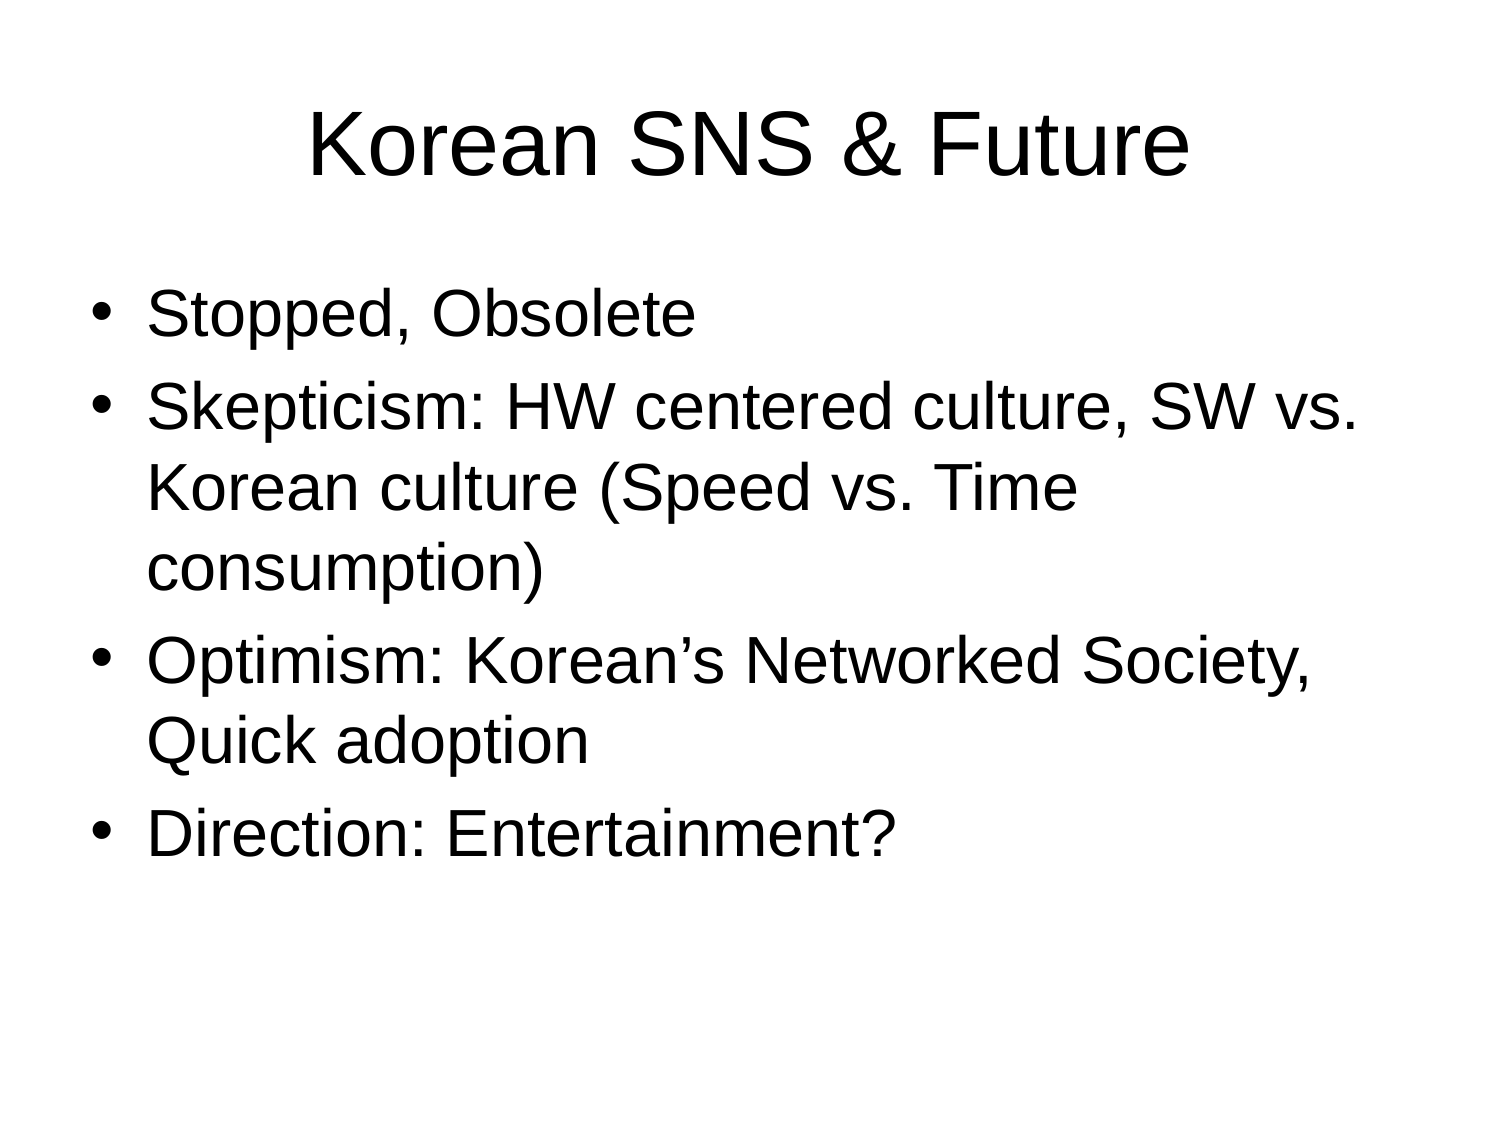

# Korean SNS & Future
Stopped, Obsolete
Skepticism: HW centered culture, SW vs. Korean culture (Speed vs. Time consumption)
Optimism: Korean’s Networked Society, Quick adoption
Direction: Entertainment?